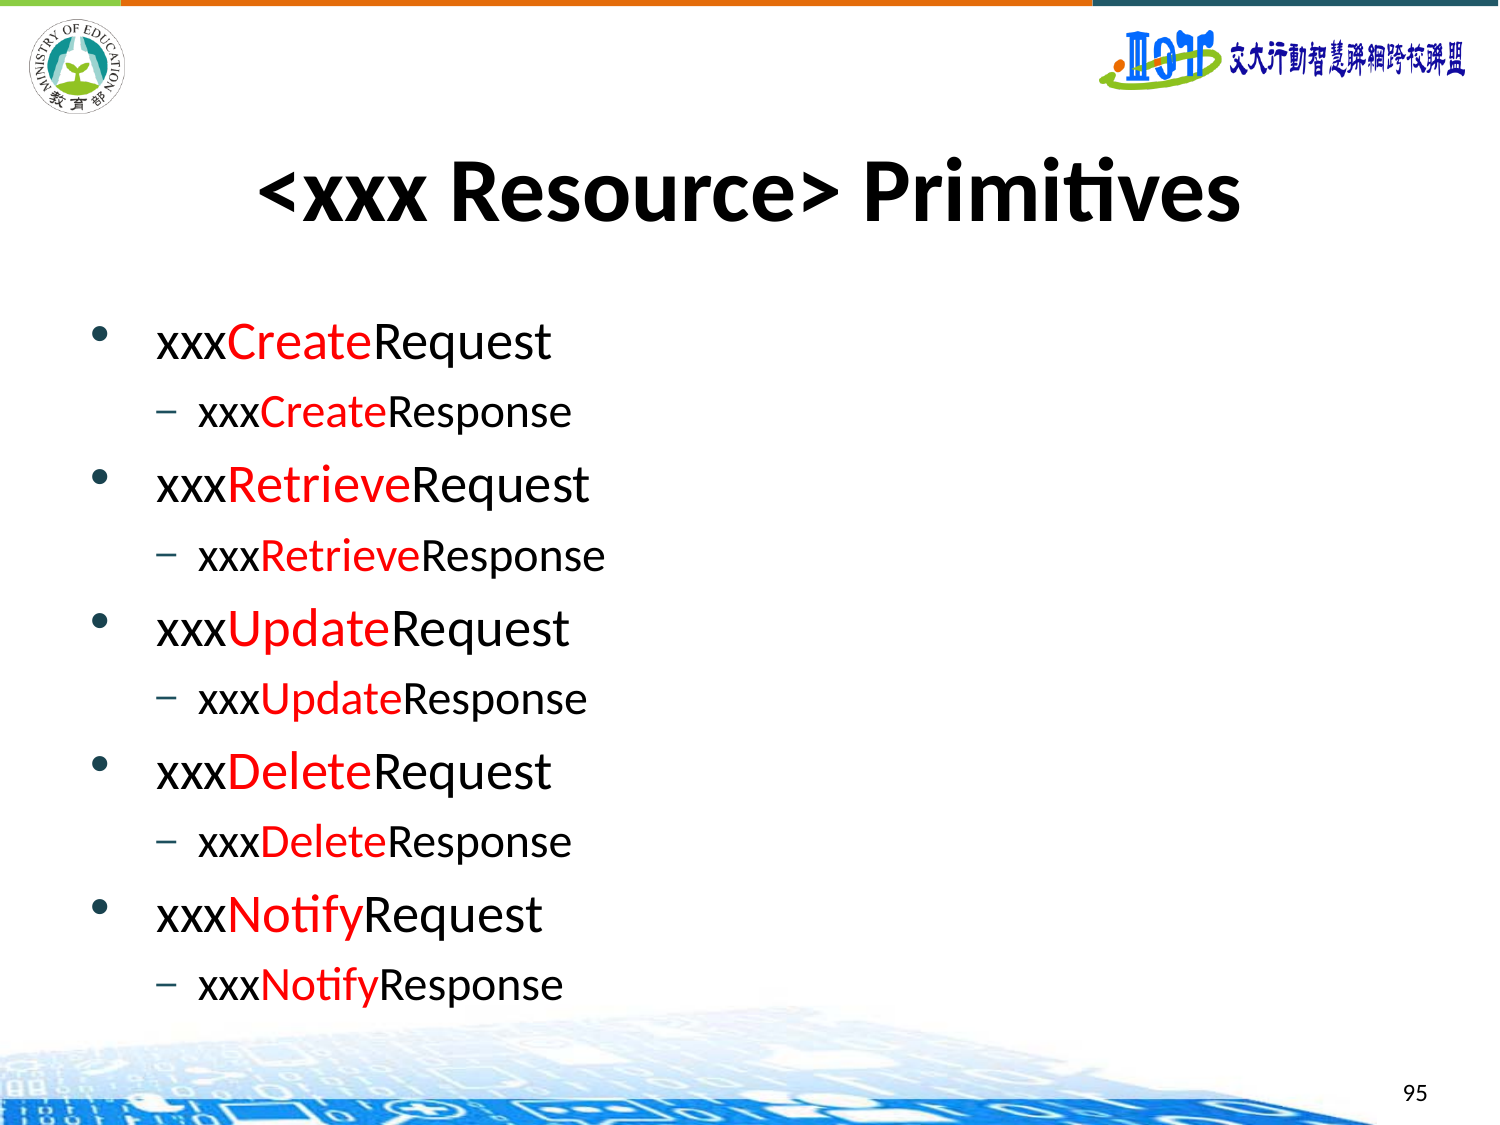

# <xxx Resource> Primitives
xxxCreateRequest
xxxCreateResponse
xxxRetrieveRequest
xxxRetrieveResponse
xxxUpdateRequest
xxxUpdateResponse
xxxDeleteRequest
xxxDeleteResponse
xxxNotifyRequest
xxxNotifyResponse

95